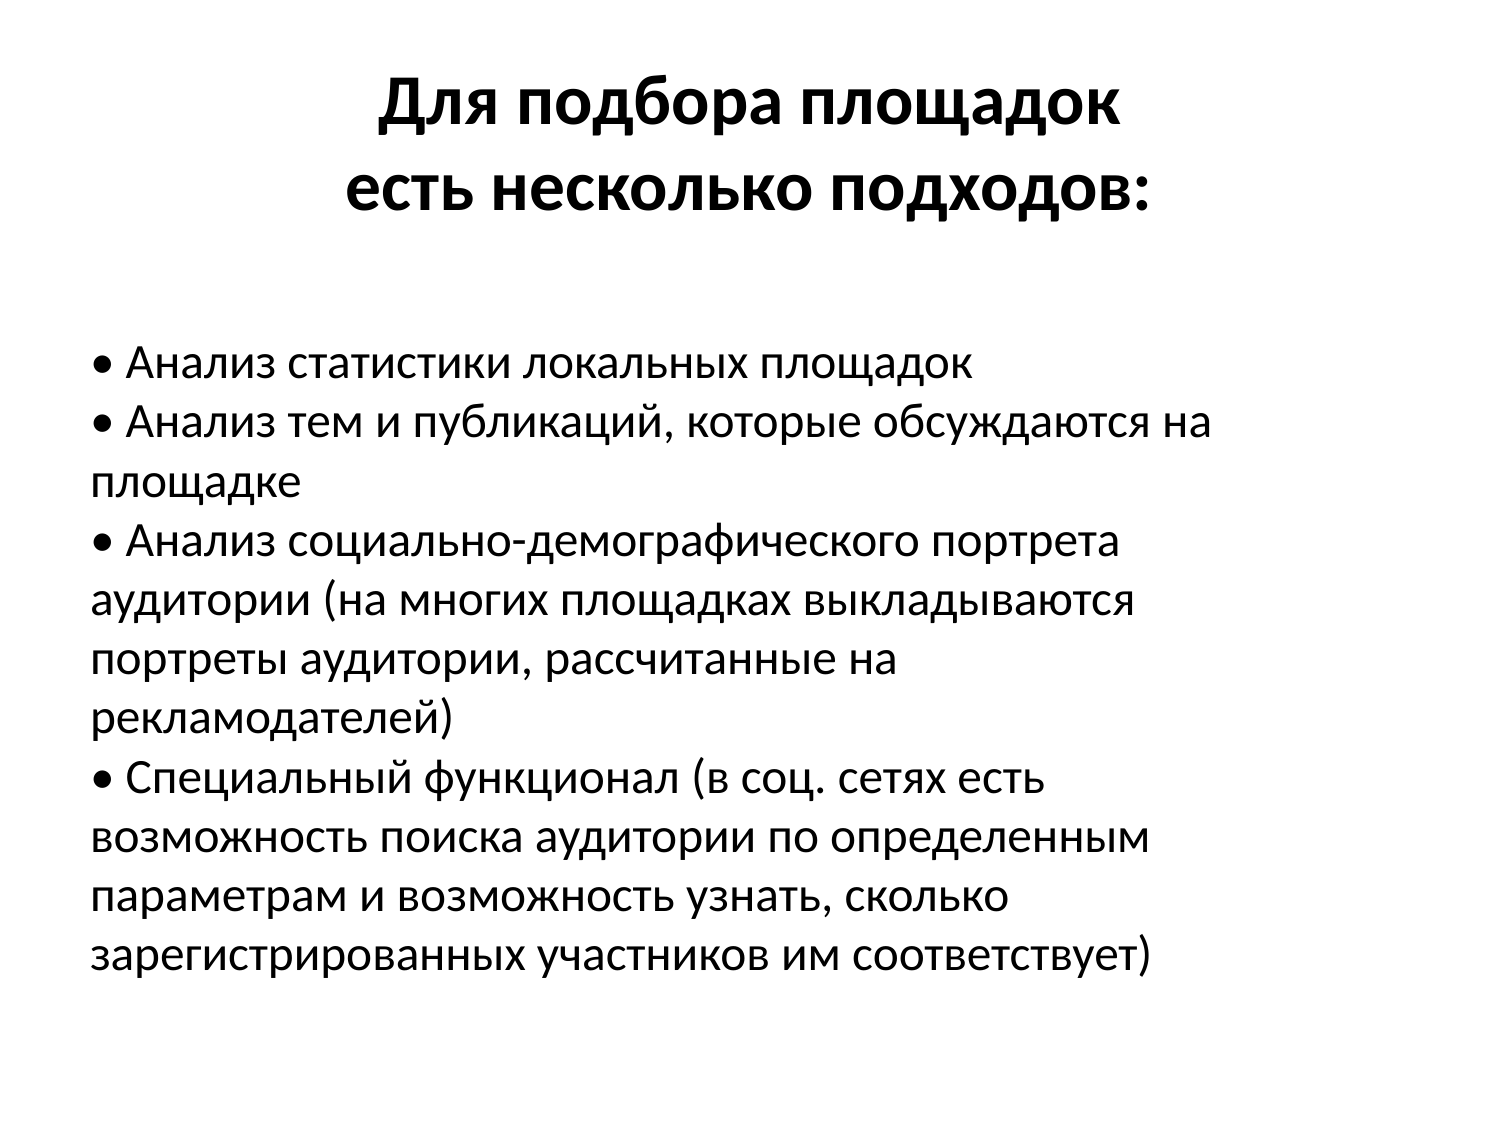

# Для подбора площадок есть несколько подходов:
• Анализ статистики локальных площадок
• Анализ тем и публикаций, которые обсуждаются на
площадке
• Анализ социально-демографического портрета
аудитории (на многих площадках выкладываются
портреты аудитории, рассчитанные на
рекламодателей)
• Специальный функционал (в соц. сетях есть
возможность поиска аудитории по определенным
параметрам и возможность узнать, сколько
зарегистрированных участников им соответствует)